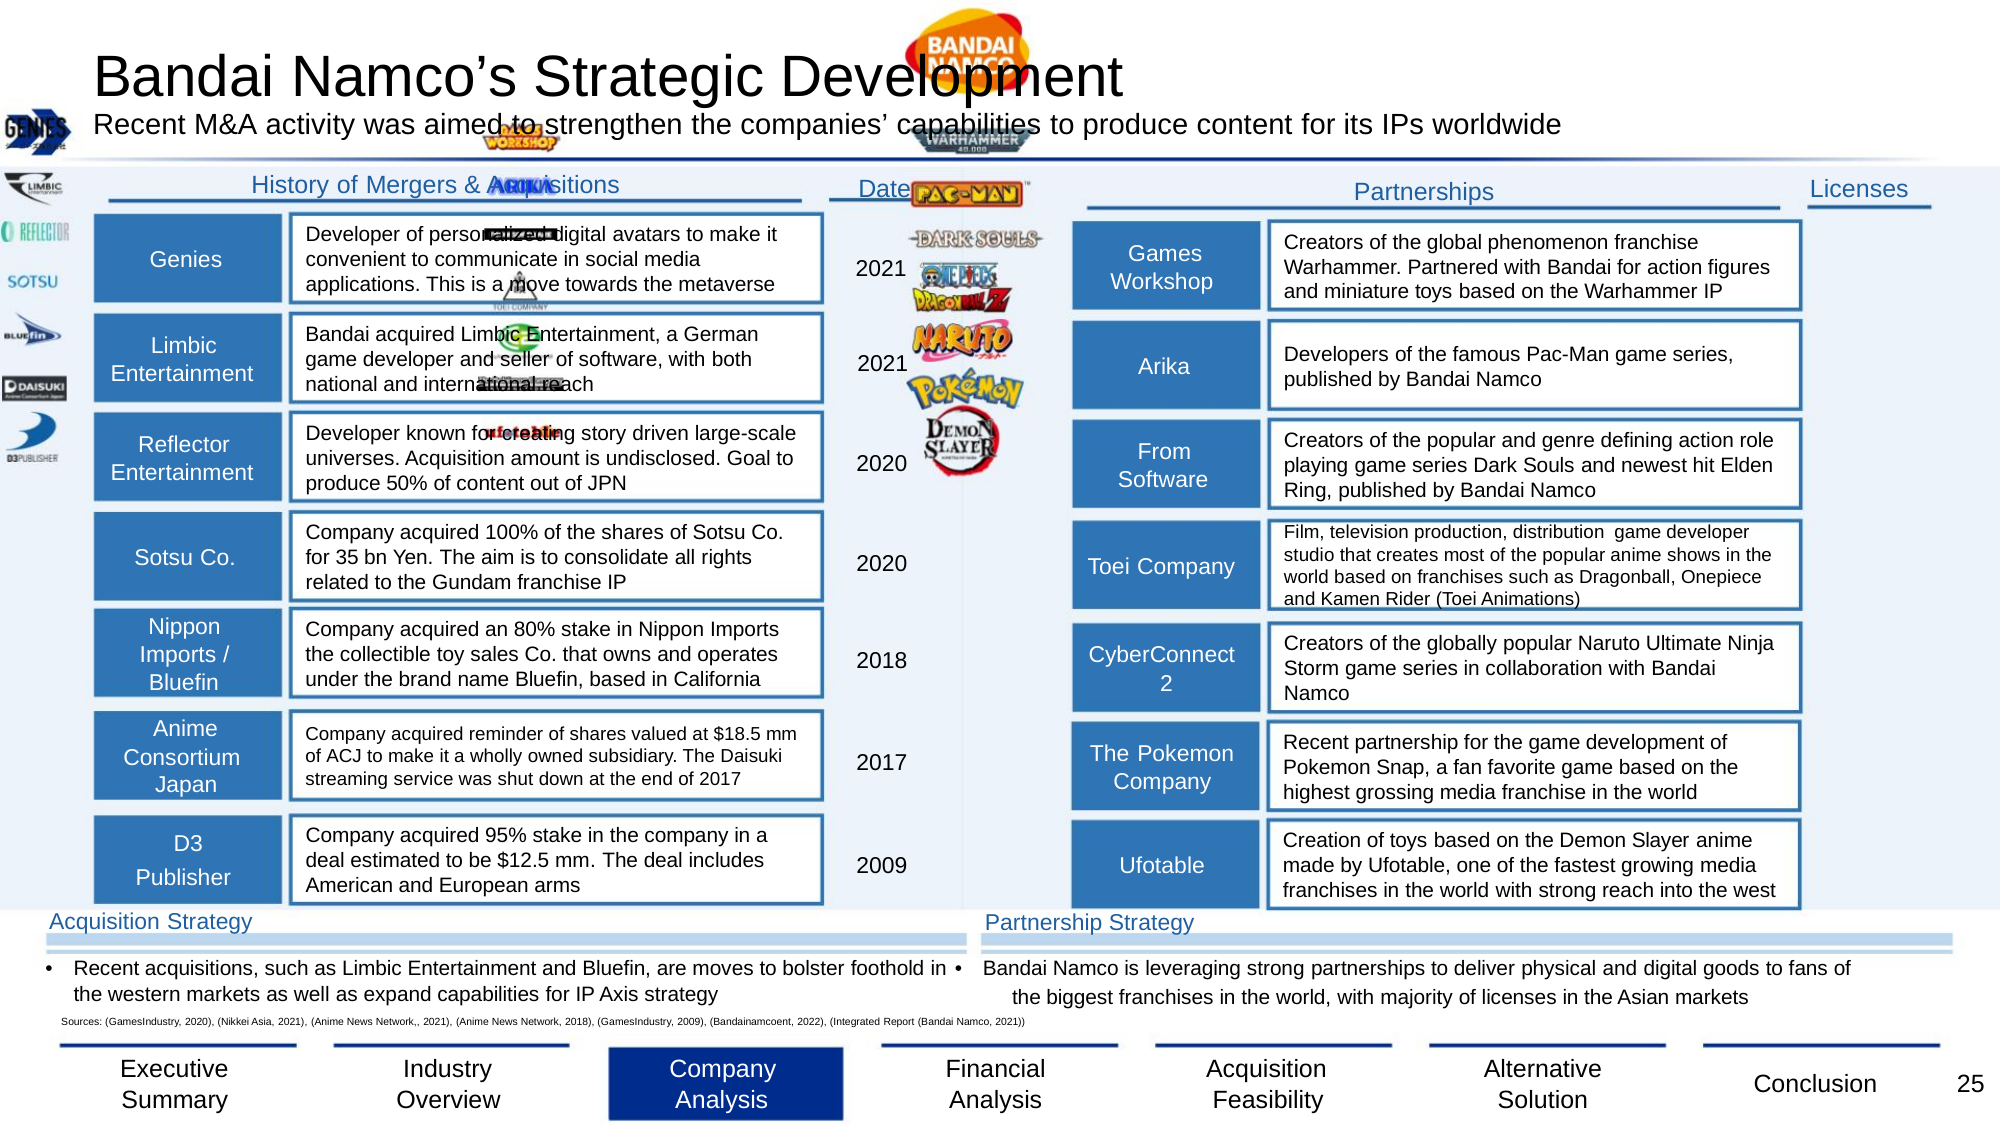

Bandai Namco’s Strategic Development
Recent M&A activity was aimed to strengthen the companies’ capabilities to produce content for its IPs worldwide
History of Mergers & Acquisitions
Licenses
Date
2021
Partnerships
Developer of personalized digital avatars to make it
convenient to communicate in social media
applications. This is a move towards the metaverse
Creators of the global phenomenon franchise
Warhammer. Partnered with Bandai for action figures
and miniature toys based on the Warhammer IP
Games
Workshop
Genies
Limbic
Bandai acquired Limbic Entertainment, a German
game developer and seller of software, with both
national and international reach
Developers of the famous Pac-Man game series,
published by Bandai Namco
2021
Arika
Entertainment
Developer known for creating story driven large-scale
universes. Acquisition amount is undisclosed. Goal to
produce 50% of content out of JPN
Creators of the popular and genre defining action role
playing game series Dark Souls and newest hit Elden
Ring, published by Bandai Namco
Reflector
Entertainment
From
Software
2020
2020
2018
Company acquired 100% of the shares of Sotsu Co.
for 35 bn Yen. The aim is to consolidate all rights
related to the Gundam franchise IP
Film, television production, distribution game developer
studio that creates most of the popular anime shows in the
world based on franchises such as Dragonball, Onepiece
and Kamen Rider (Toei Animations)
Sotsu Co.
Toei Company
Nippon
Imports /
Bluefin
Company acquired an 80% stake in Nippon Imports
the collectible toy sales Co. that owns and operates
under the brand name Bluefin, based in California
Creators of the globally popular Naruto Ultimate Ninja
Storm game series in collaboration with Bandai
Namco
CyberConnect
2
Anime
Consortium
Japan
Company acquired reminder of shares valued at $18.5 mm
of ACJ to make it a wholly owned subsidiary. The Daisuki
streaming service was shut down at the end of 2017
Recent partnership for the game development of
Pokemon Snap, a fan favorite game based on the
highest grossing media franchise in the world
The Pokemon
Company
2017
2009
Company acquired 95% stake in the company in a
deal estimated to be $12.5 mm. The deal includes
American and European arms
Creation of toys based on the Demon Slayer anime
made by Ufotable, one of the fastest growing media
franchises in the world with strong reach into the west
D3
Ufotable
Publisher
Acquisition Strategy
Partnership Strategy
•
Recent acquisitions, such as Limbic Entertainment and Bluefin, are moves to bolster foothold in • Bandai Namco is leveraging strong partnerships to deliver physical and digital goods to fans of
the western markets as well as expand capabilities for IP Axis strategy
the biggest franchises in the world, with majority of licenses in the Asian markets
Sources: (GamesIndustry, 2020), (Nikkei Asia, 2021), (Anime News Network,, 2021), (Anime News Network, 2018), (GamesIndustry, 2009), (Bandainamcoent, 2022), (Integrated Report (Bandai Namco, 2021))
Executive
Summary
Industry
Overview
Company
Analysis
Financial
Analysis
Acquisition
Feasibility
Alternative
Solution
Conclusion
25